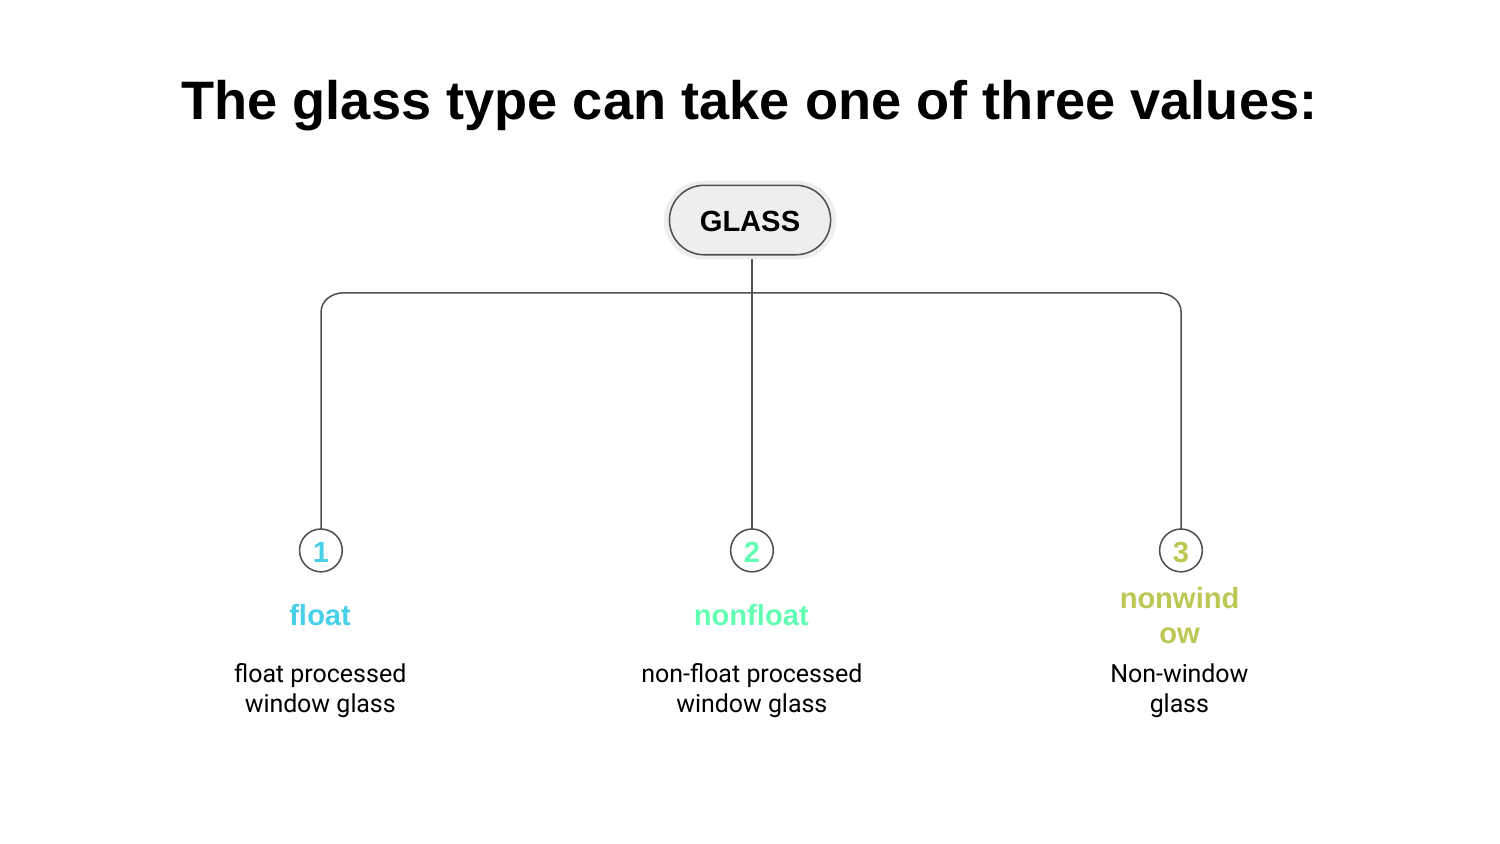

# The glass type can take one of three values:
GLASS

2
nonfloat
non-float processed window glass

1
3
float
float processed window glass
nonwindow
Non-window glass